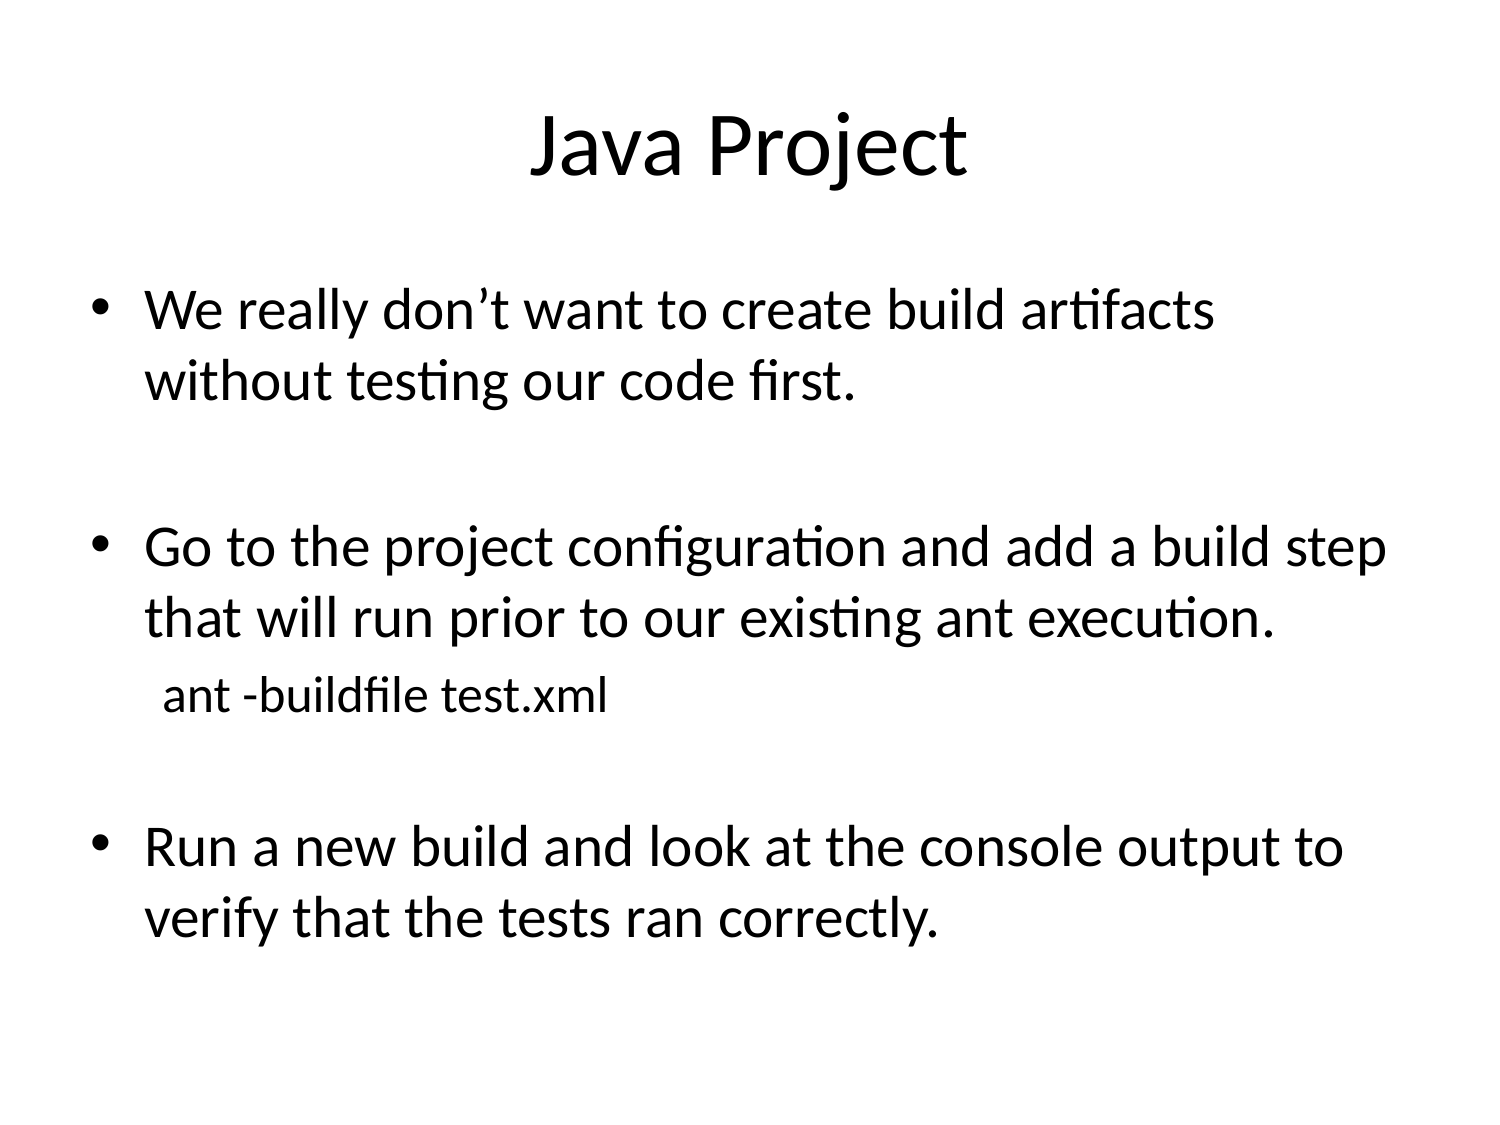

# Java Project
We really don’t want to create build artifacts without testing our code first.

Go to the project configuration and add a build step that will run prior to our existing ant execution.
ant -buildfile test.xml

Run a new build and look at the console output to verify that the tests ran correctly.